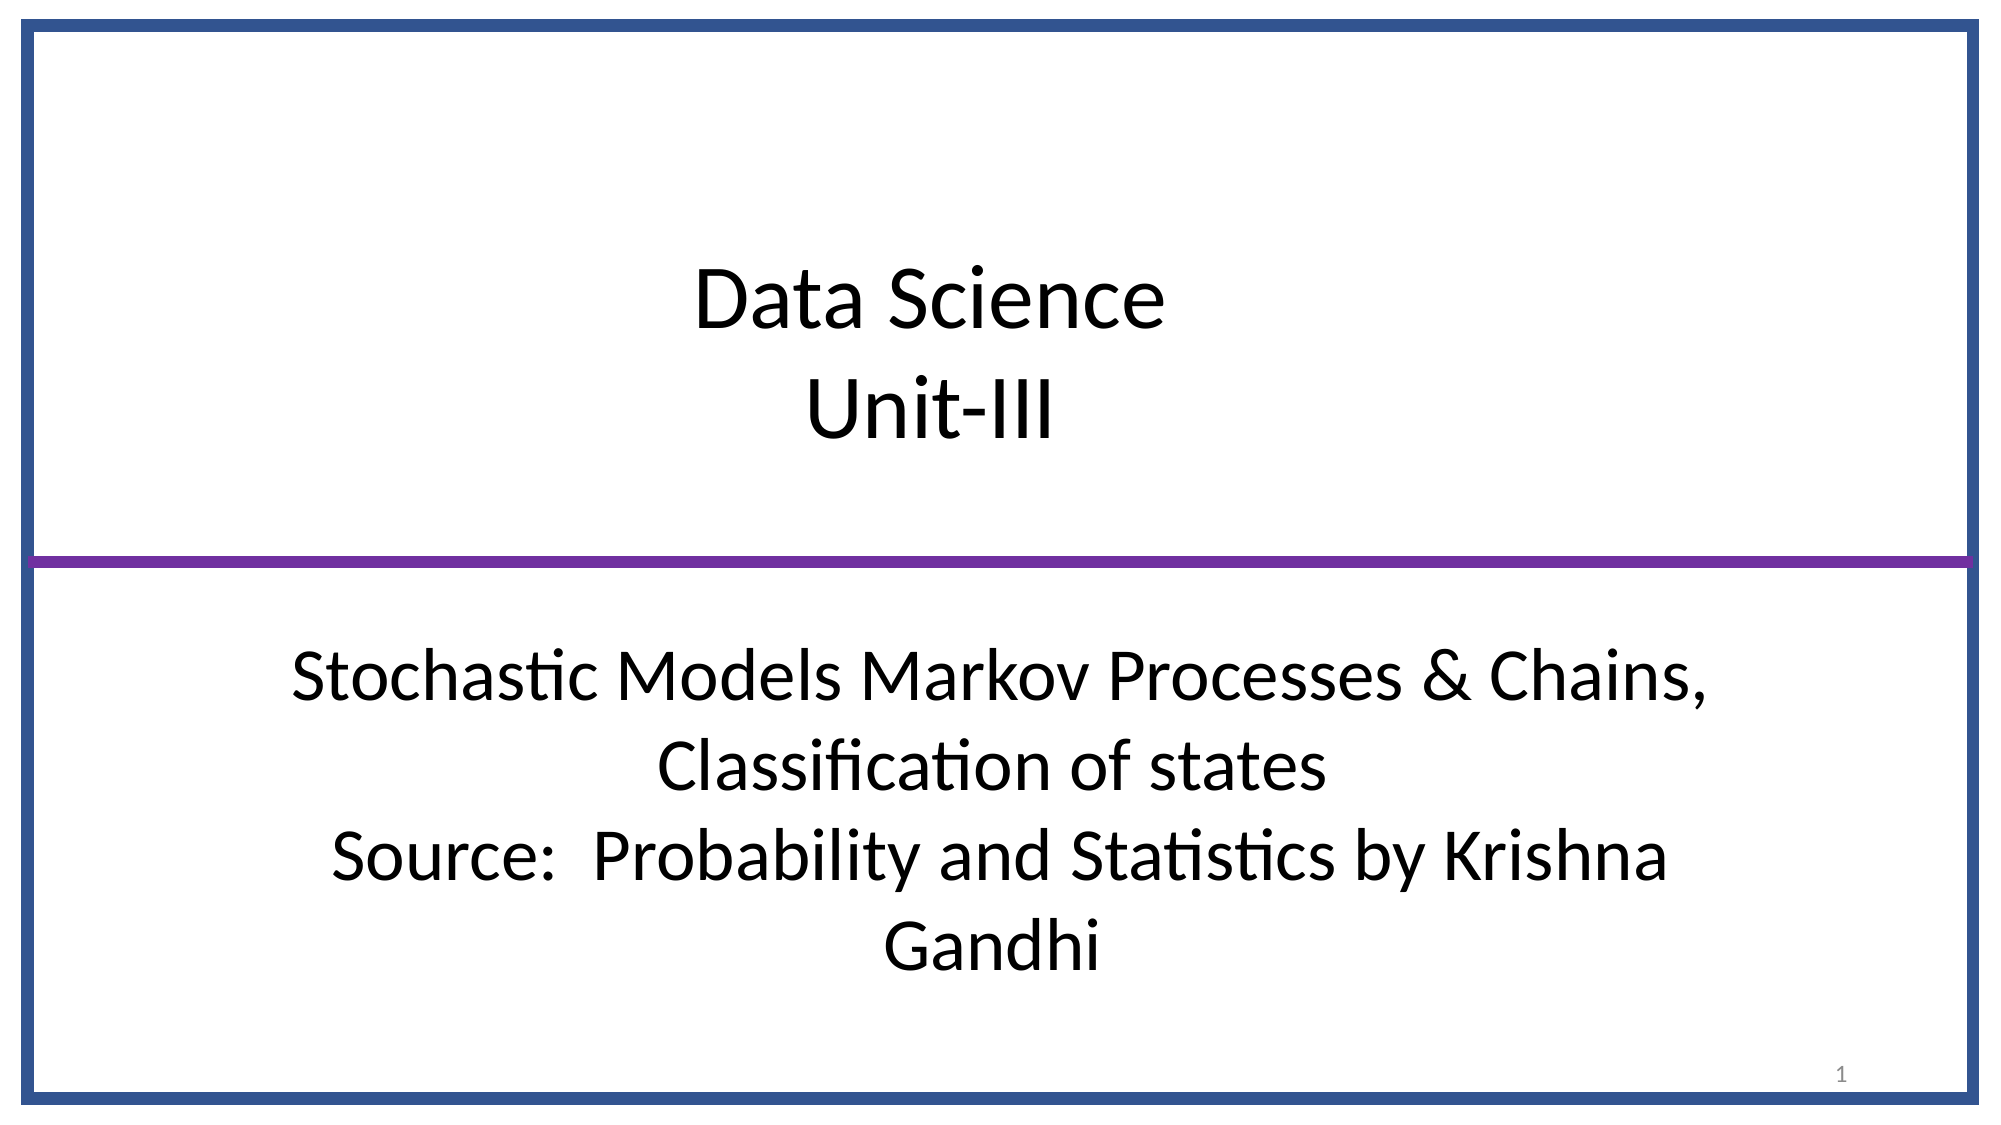

Data Science
Unit-III
Stochastic Models Markov Processes & Chains, Classification of states
Source:  Probability and Statistics by Krishna Gandhi
1